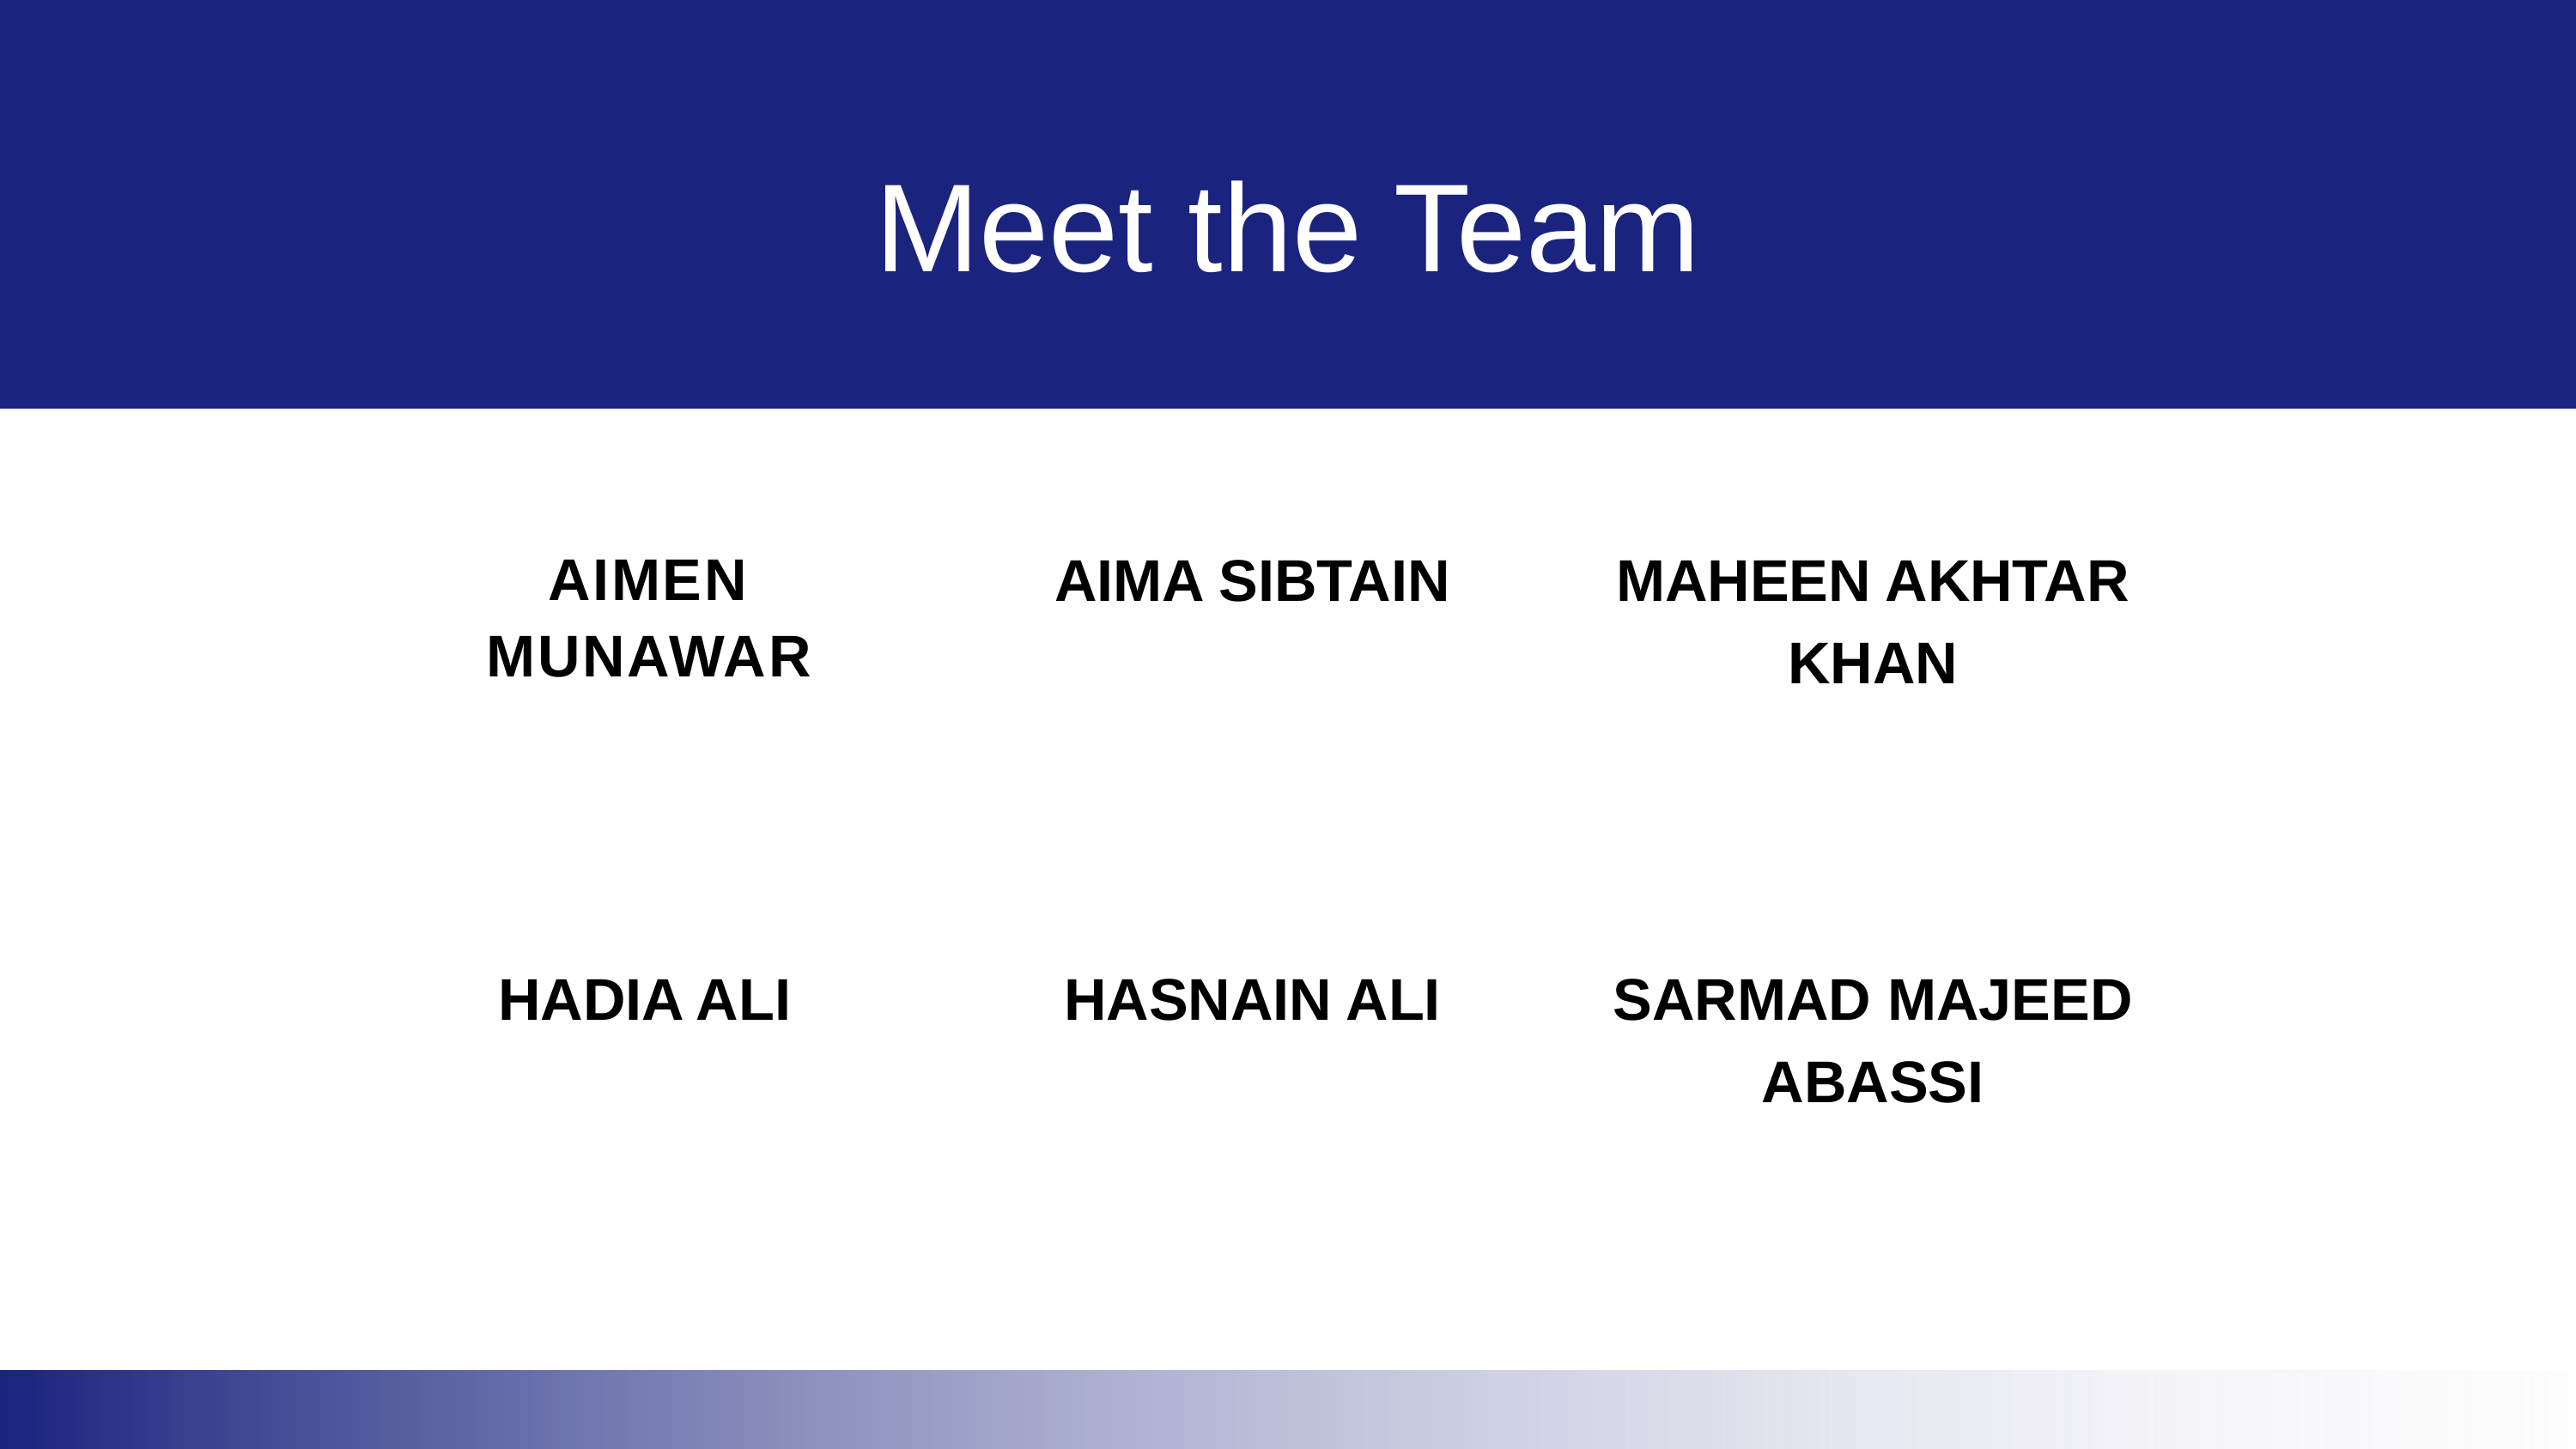

Meet the Team
AIMA SIBTAIN
MAHEEN AKHTAR KHAN
AIMEN MUNAWAR
HADIA ALI
HASNAIN ALI
SARMAD MAJEED ABASSI